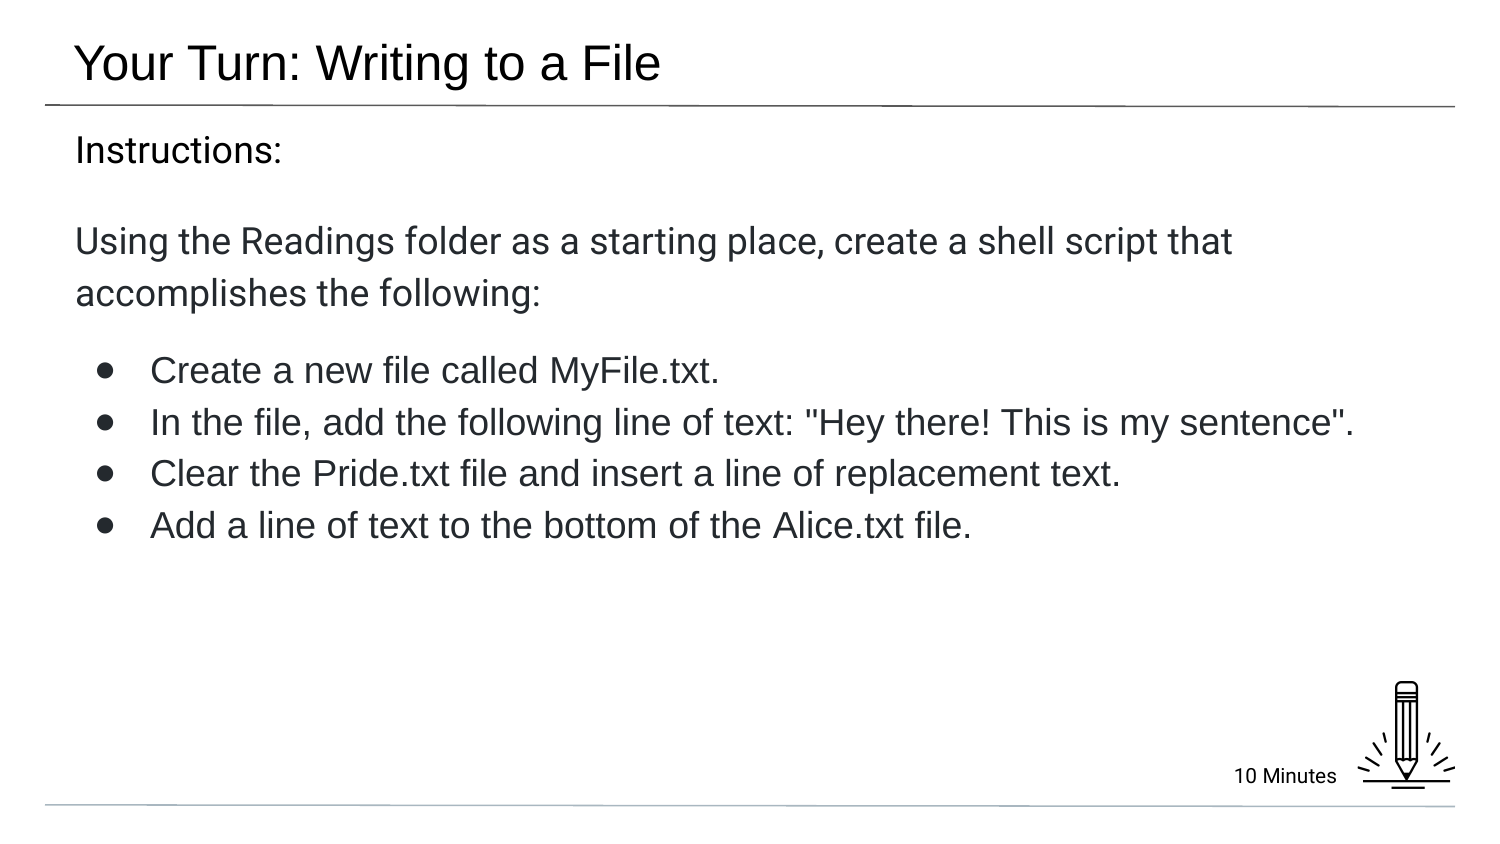

# Your Turn: Writing to a File
Instructions:
Using the Readings folder as a starting place, create a shell script that accomplishes the following:
Create a new file called MyFile.txt.
In the file, add the following line of text: "Hey there! This is my sentence".
Clear the Pride.txt file and insert a line of replacement text.
Add a line of text to the bottom of the Alice.txt file.

10 Minutes